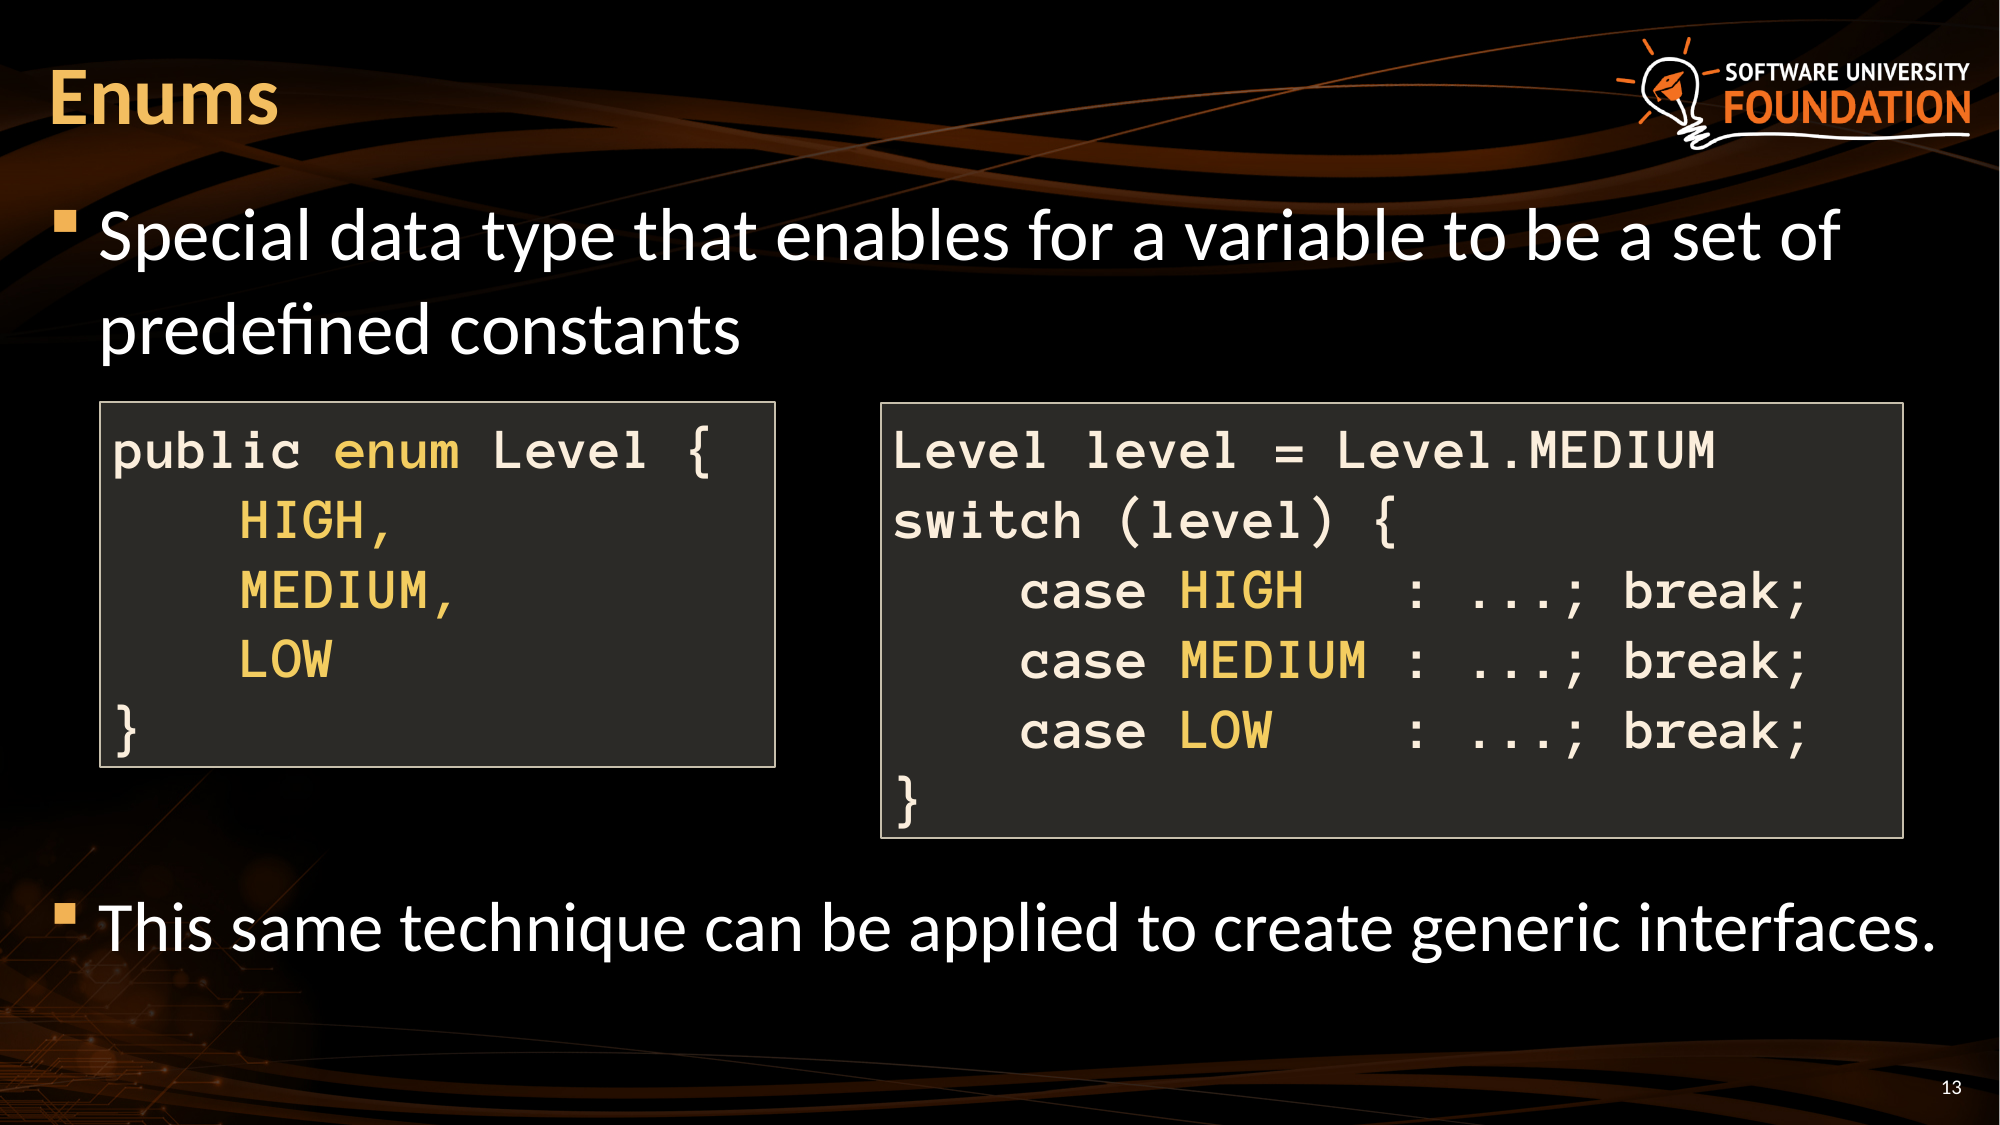

# Enums
Special data type that enables for a variable to be a set of predefined constants

This same technique can be applied to create generic interfaces.
public enum Level {
    HIGH,
    MEDIUM,
    LOW
}
Level level = Level.MEDIUM
switch (level) {
    case HIGH   : ...; break;
    case MEDIUM : ...; break;
    case LOW    : ...; break;
}
13